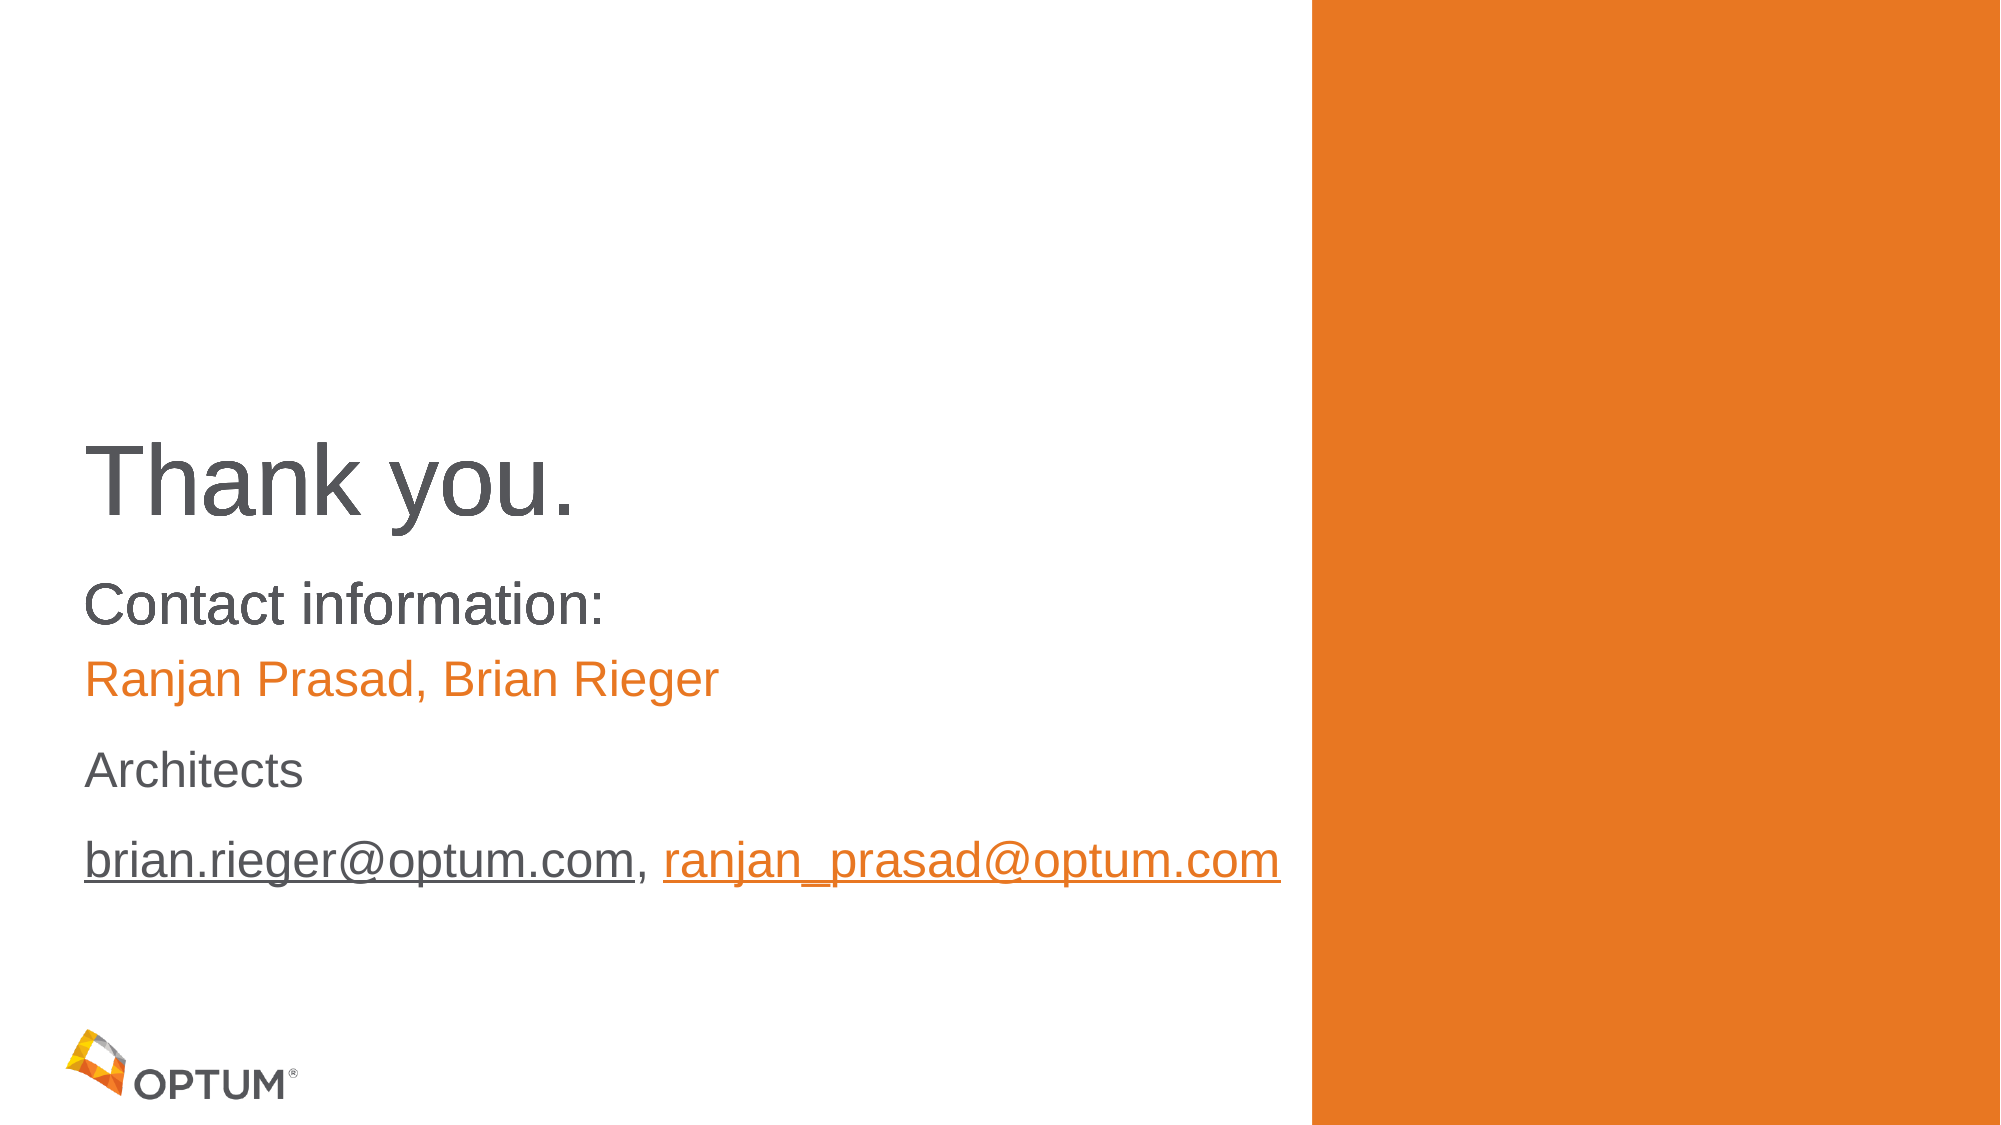

# Ranjan Prasad, Brian Rieger
Architects
brian.rieger@optum.com, ranjan_prasad@optum.com